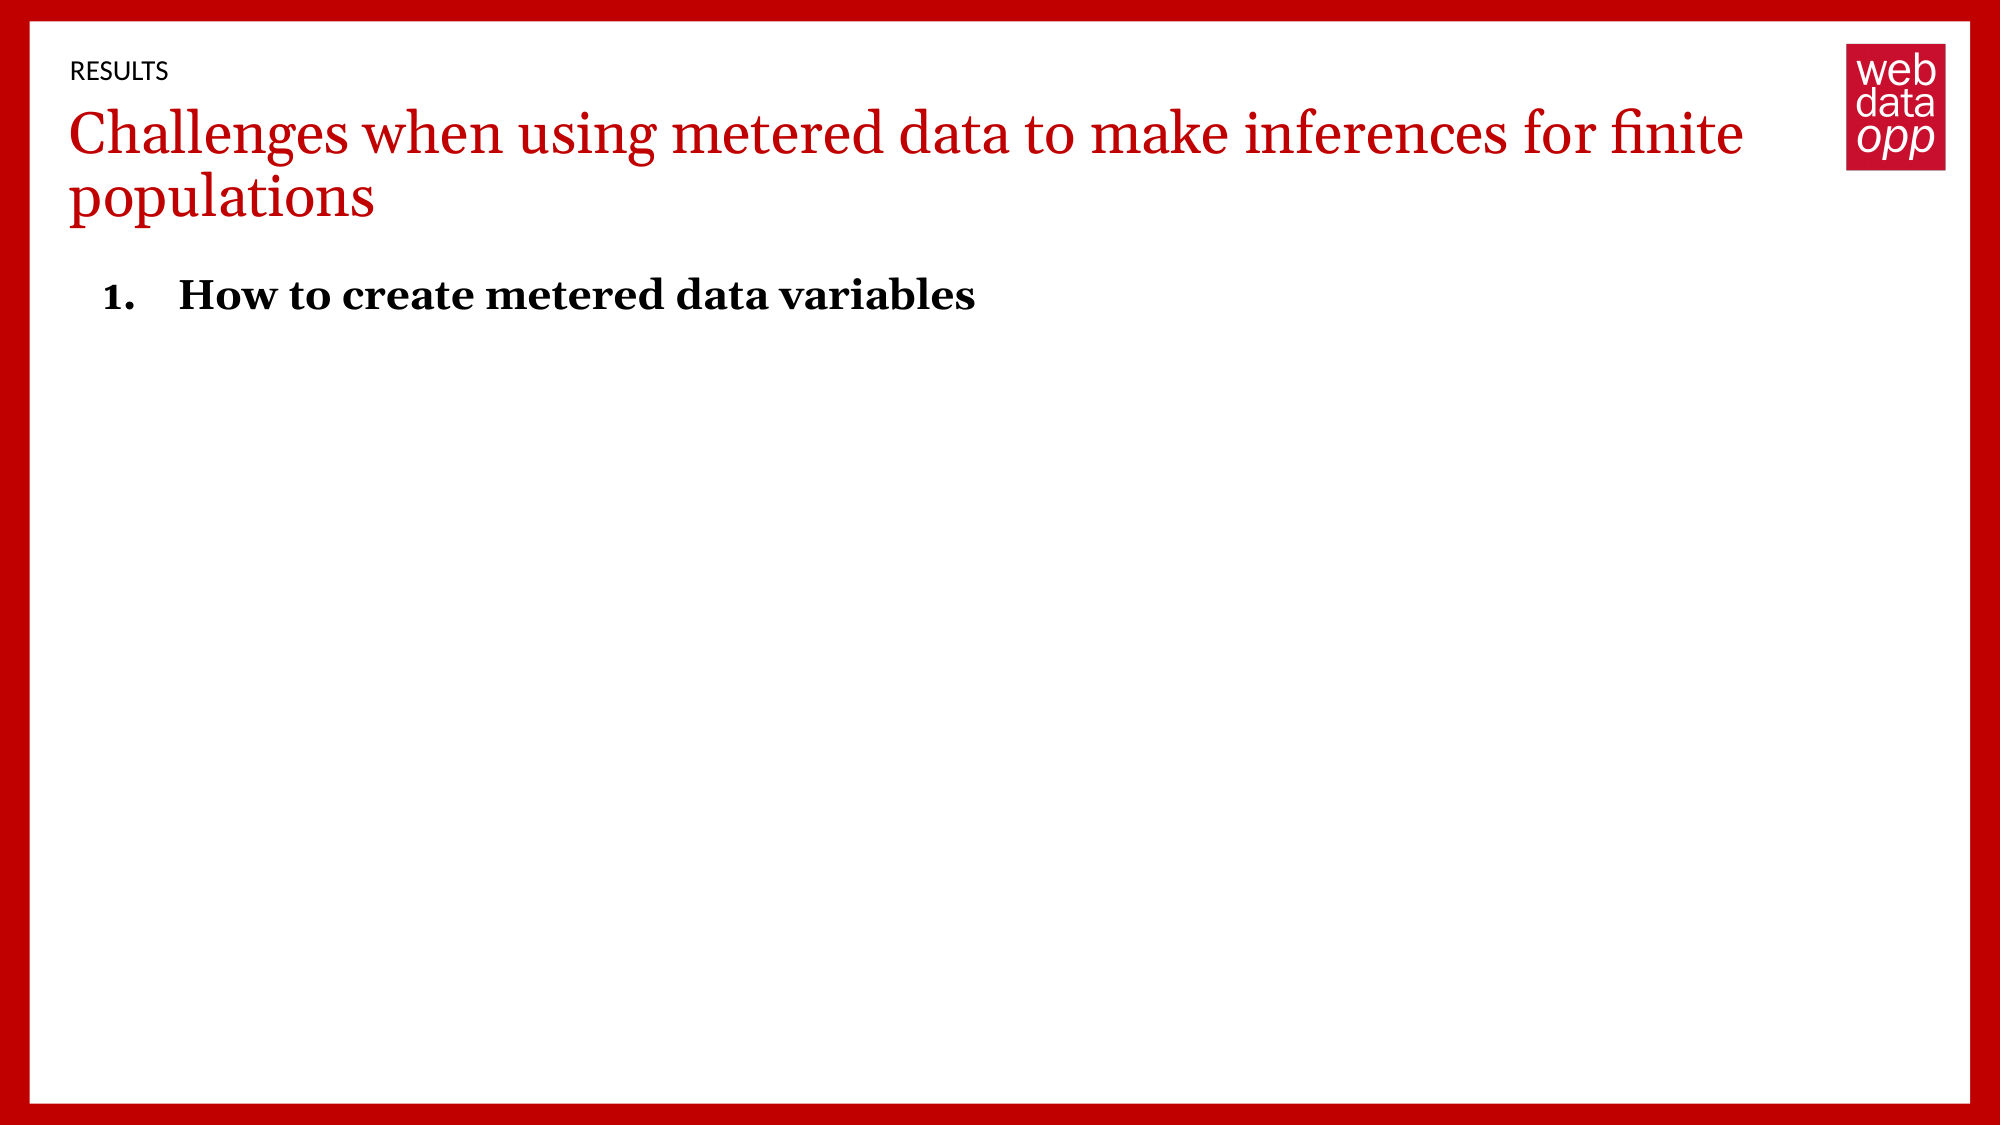

RESULTS
# Challenges when using metered data to make inferences for finite populations
How to create metered data variables